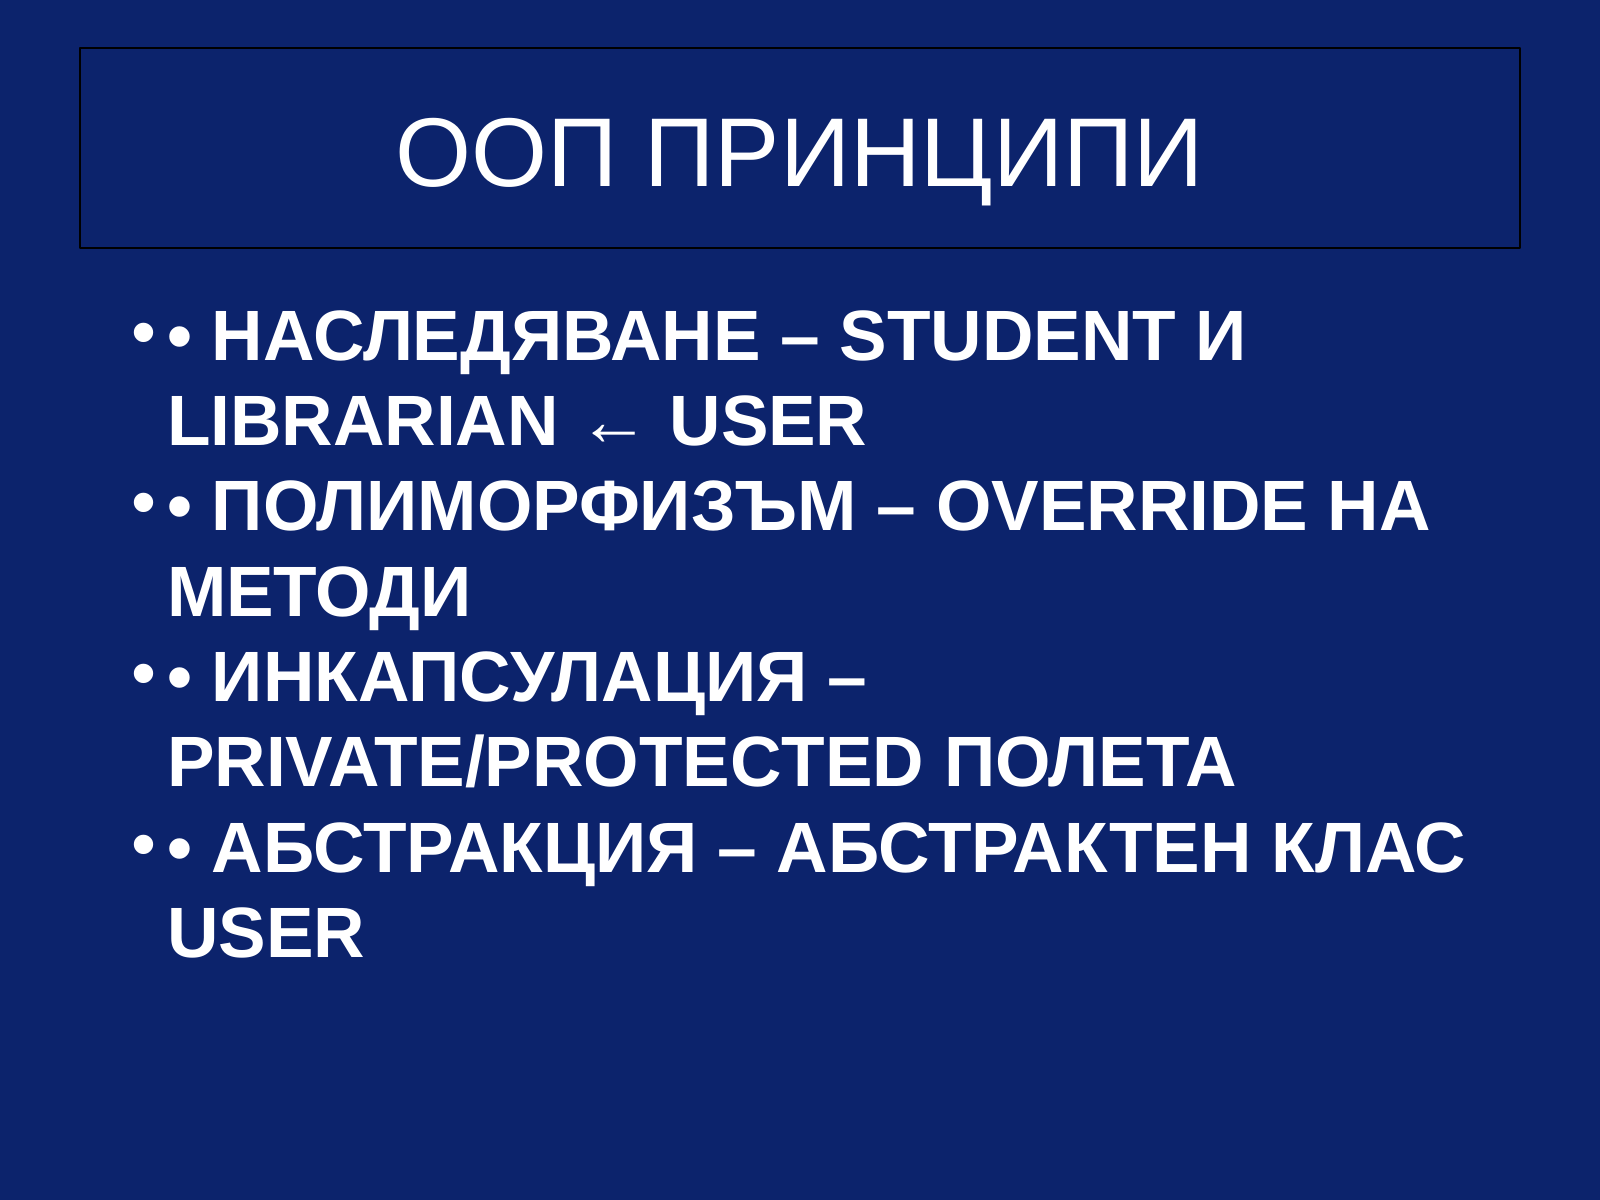

ООП ПРИНЦИПИ
• НАСЛЕДЯВАНЕ – STUDENT И LIBRARIAN ← USER
• ПОЛИМОРФИЗЪМ – OVERRIDE НА МЕТОДИ
• ИНКАПСУЛАЦИЯ – PRIVATE/PROTECTED ПОЛЕТА
• АБСТРАКЦИЯ – АБСТРАКТЕН КЛАС USER